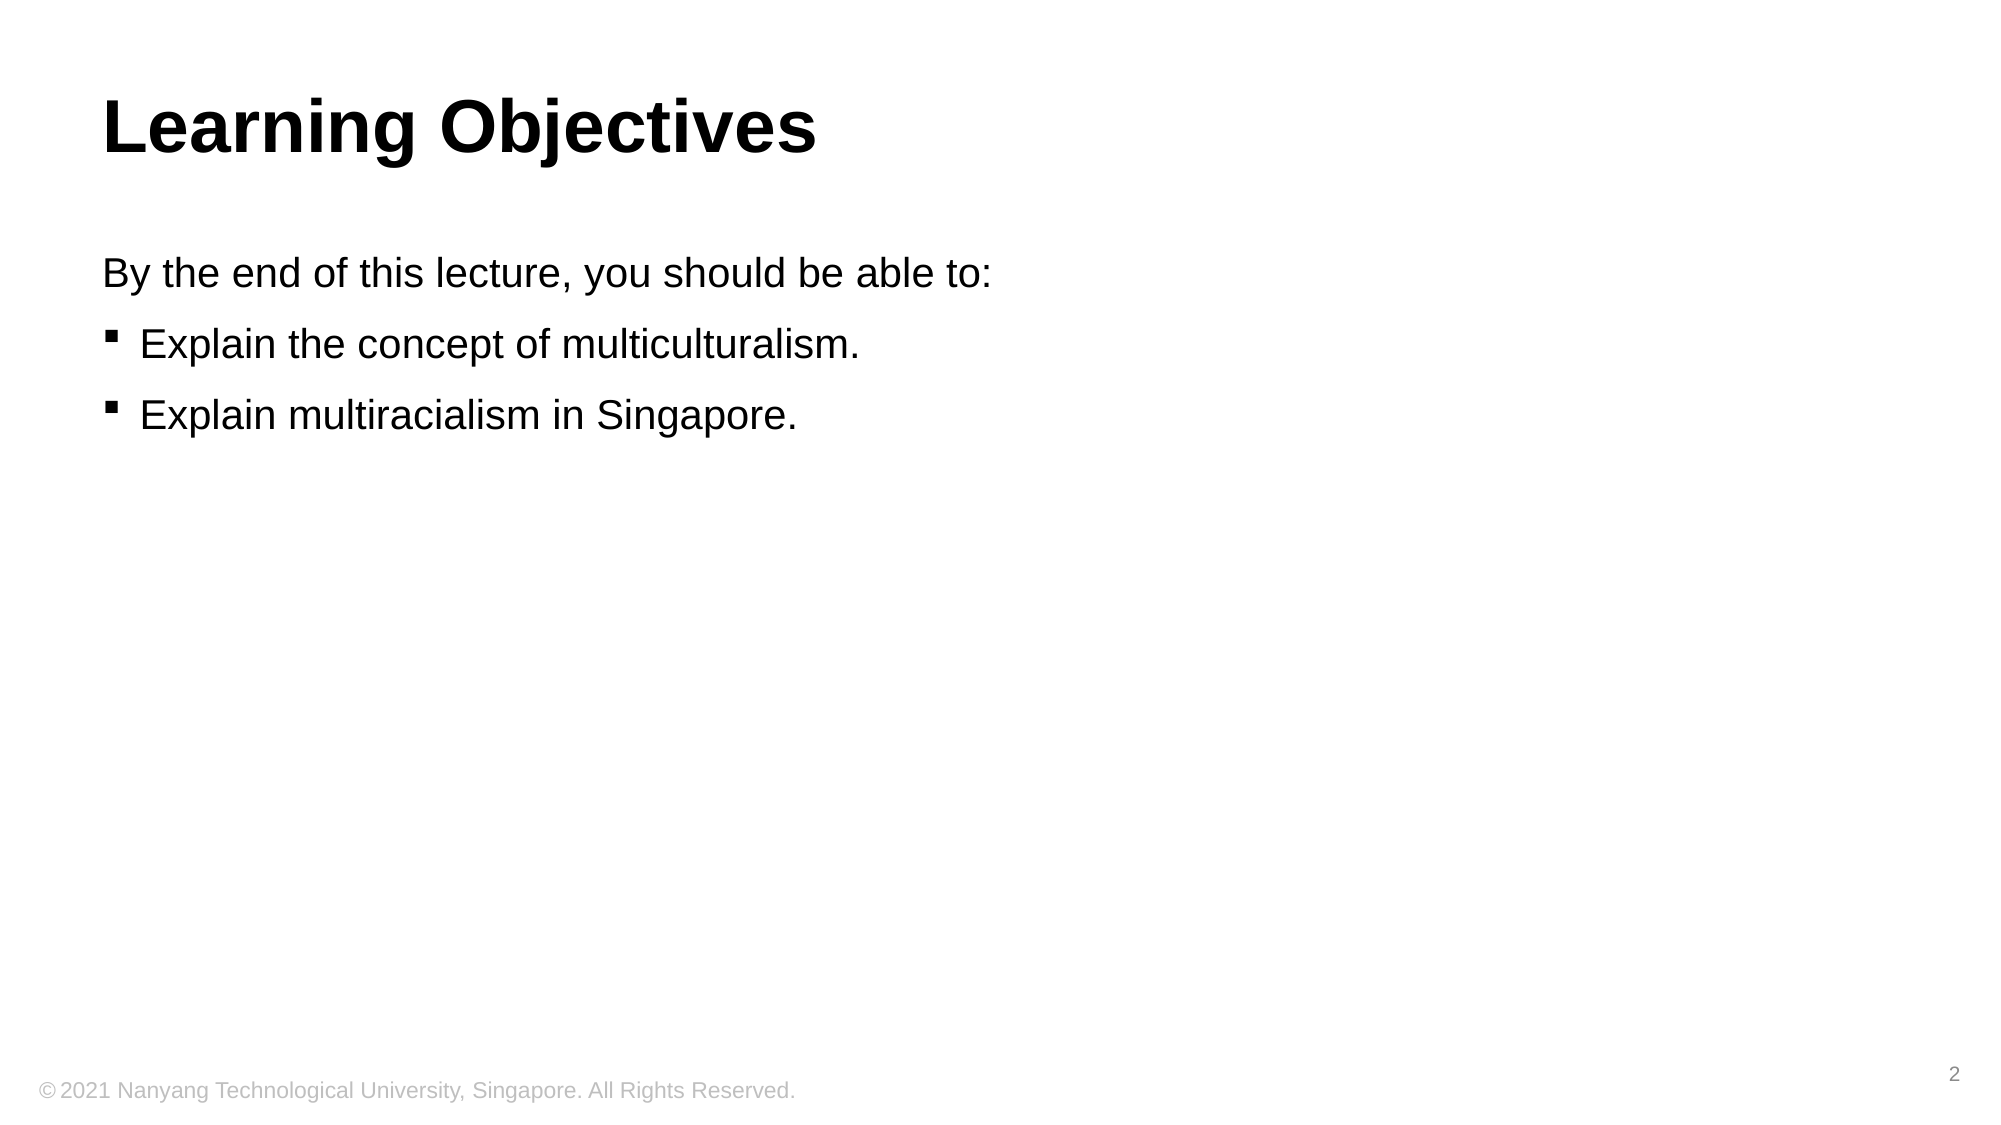

# Learning Objectives
By the end of this lecture, you should be able to:
Explain the concept of multiculturalism.
Explain multiracialism in Singapore.
2